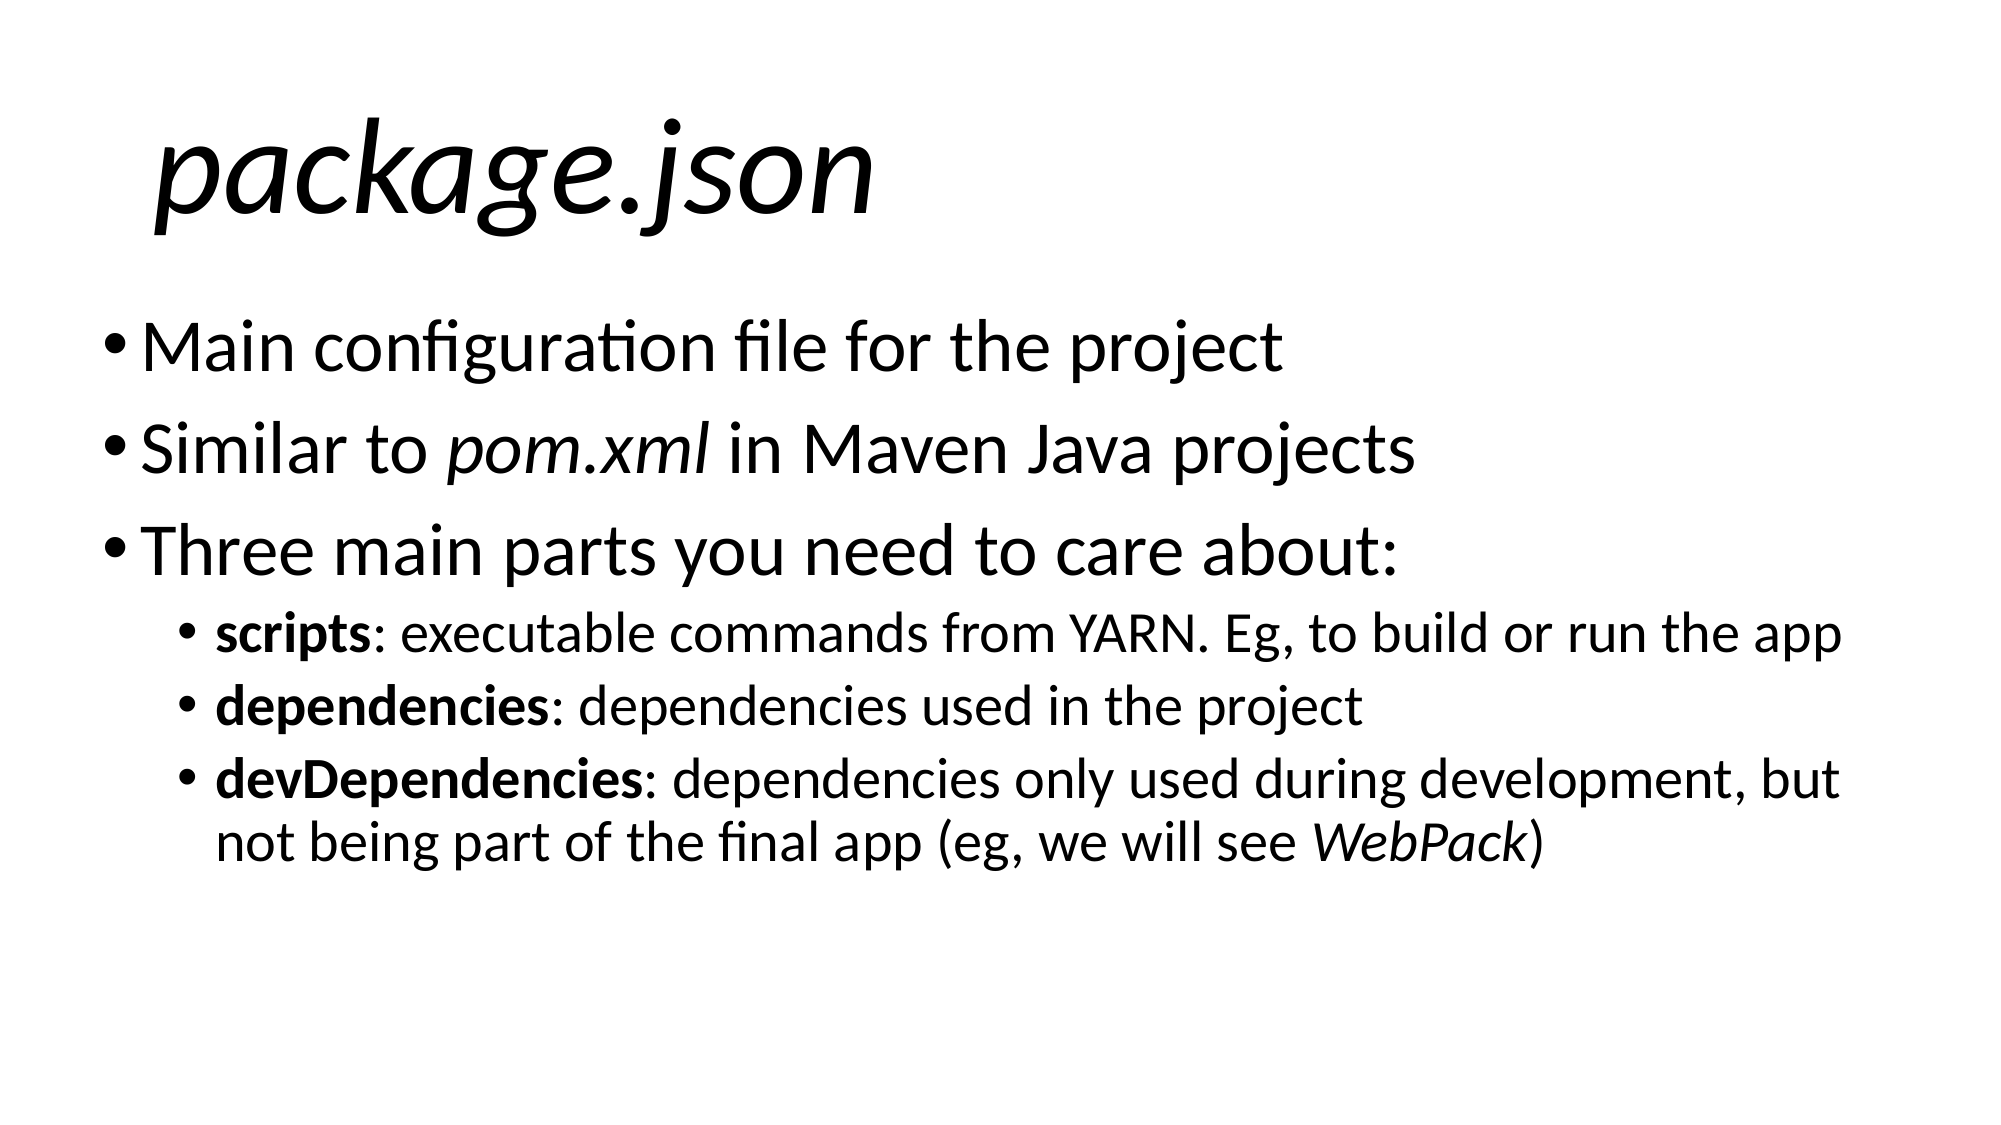

# package.json
Main configuration file for the project
Similar to pom.xml in Maven Java projects
Three main parts you need to care about:
scripts: executable commands from YARN. Eg, to build or run the app
dependencies: dependencies used in the project
devDependencies: dependencies only used during development, but not being part of the final app (eg, we will see WebPack)